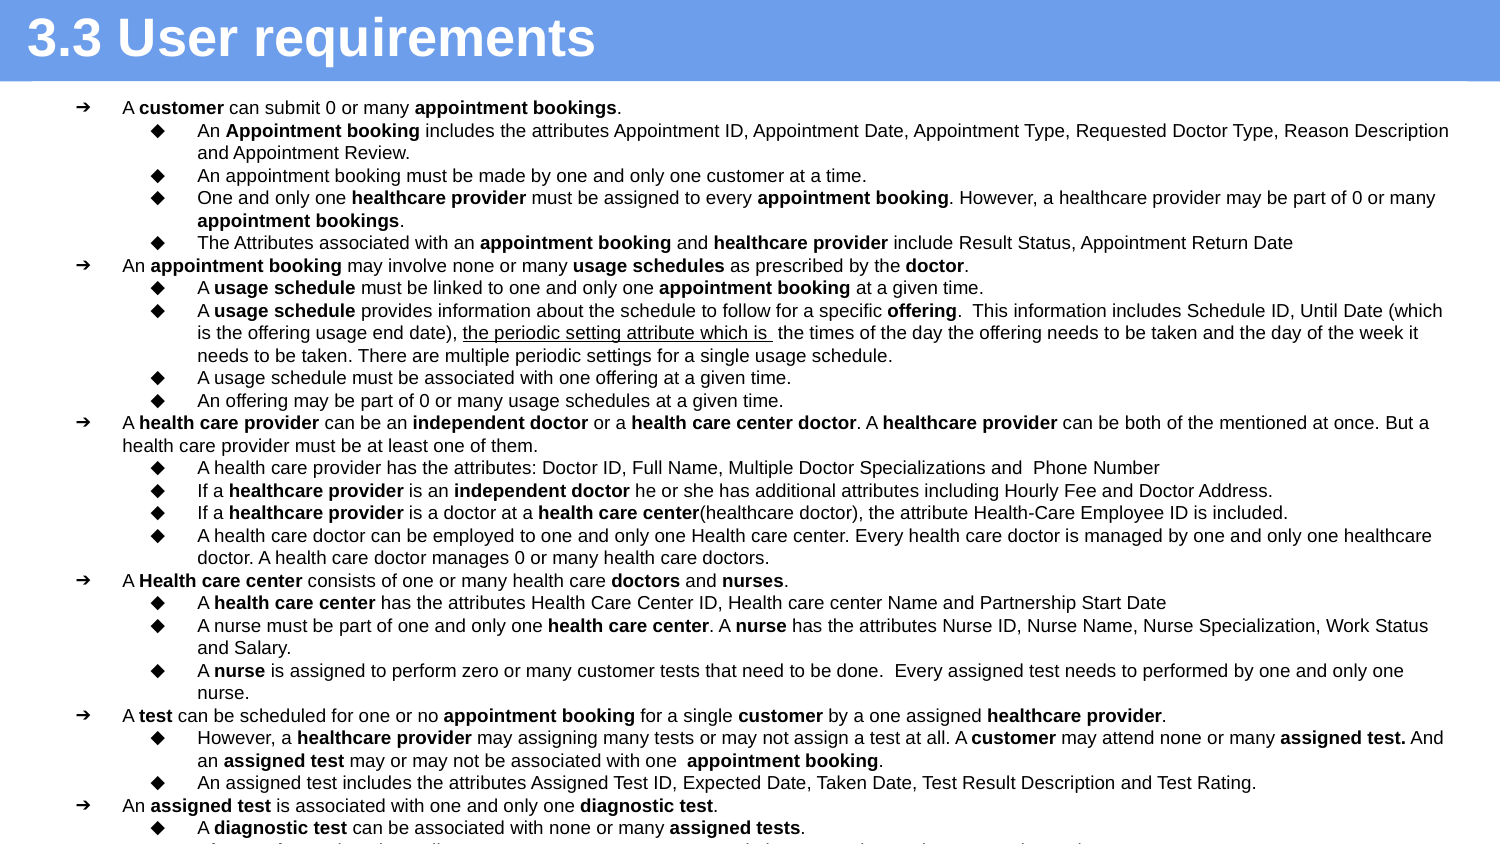

3.3 User requirements

A customer can submit 0 or many appointment bookings.
An Appointment booking includes the attributes Appointment ID, Appointment Date, Appointment Type, Requested Doctor Type, Reason Description and Appointment Review.
An appointment booking must be made by one and only one customer at a time.
One and only one healthcare provider must be assigned to every appointment booking. However, a healthcare provider may be part of 0 or many appointment bookings.
The Attributes associated with an appointment booking and healthcare provider include Result Status, Appointment Return Date
An appointment booking may involve none or many usage schedules as prescribed by the doctor.
A usage schedule must be linked to one and only one appointment booking at a given time.
A usage schedule provides information about the schedule to follow for a specific offering.  This information includes Schedule ID, Until Date (which is the offering usage end date), the periodic setting attribute which is  the times of the day the offering needs to be taken and the day of the week it needs to be taken. There are multiple periodic settings for a single usage schedule.
A usage schedule must be associated with one offering at a given time.
An offering may be part of 0 or many usage schedules at a given time.
A health care provider can be an independent doctor or a health care center doctor. A healthcare provider can be both of the mentioned at once. But a health care provider must be at least one of them.
A health care provider has the attributes: Doctor ID, Full Name, Multiple Doctor Specializations and  Phone Number
If a healthcare provider is an independent doctor he or she has additional attributes including Hourly Fee and Doctor Address.
If a healthcare provider is a doctor at a health care center(healthcare doctor), the attribute Health-Care Employee ID is included.
A health care doctor can be employed to one and only one Health care center. Every health care doctor is managed by one and only one healthcare doctor. A health care doctor manages 0 or many health care doctors.
A Health care center consists of one or many health care doctors and nurses.
A health care center has the attributes Health Care Center ID, Health care center Name and Partnership Start Date
A nurse must be part of one and only one health care center. A nurse has the attributes Nurse ID, Nurse Name, Nurse Specialization, Work Status and Salary.
A nurse is assigned to perform zero or many customer tests that need to be done.  Every assigned test needs to performed by one and only one nurse.
A test can be scheduled for one or no appointment booking for a single customer by a one assigned healthcare provider.
However, a healthcare provider may assigning many tests or may not assign a test at all. A customer may attend none or many assigned test. And an assigned test may or may not be associated with one  appointment booking.
An assigned test includes the attributes Assigned Test ID, Expected Date, Taken Date, Test Result Description and Test Rating.
An assigned test is associated with one and only one diagnostic test.
A diagnostic test can be associated with none or many assigned tests.
Diagnostic test has the attributes Test ID, Test Name, Test Description, Approximate Time, Test Price and Test Type.